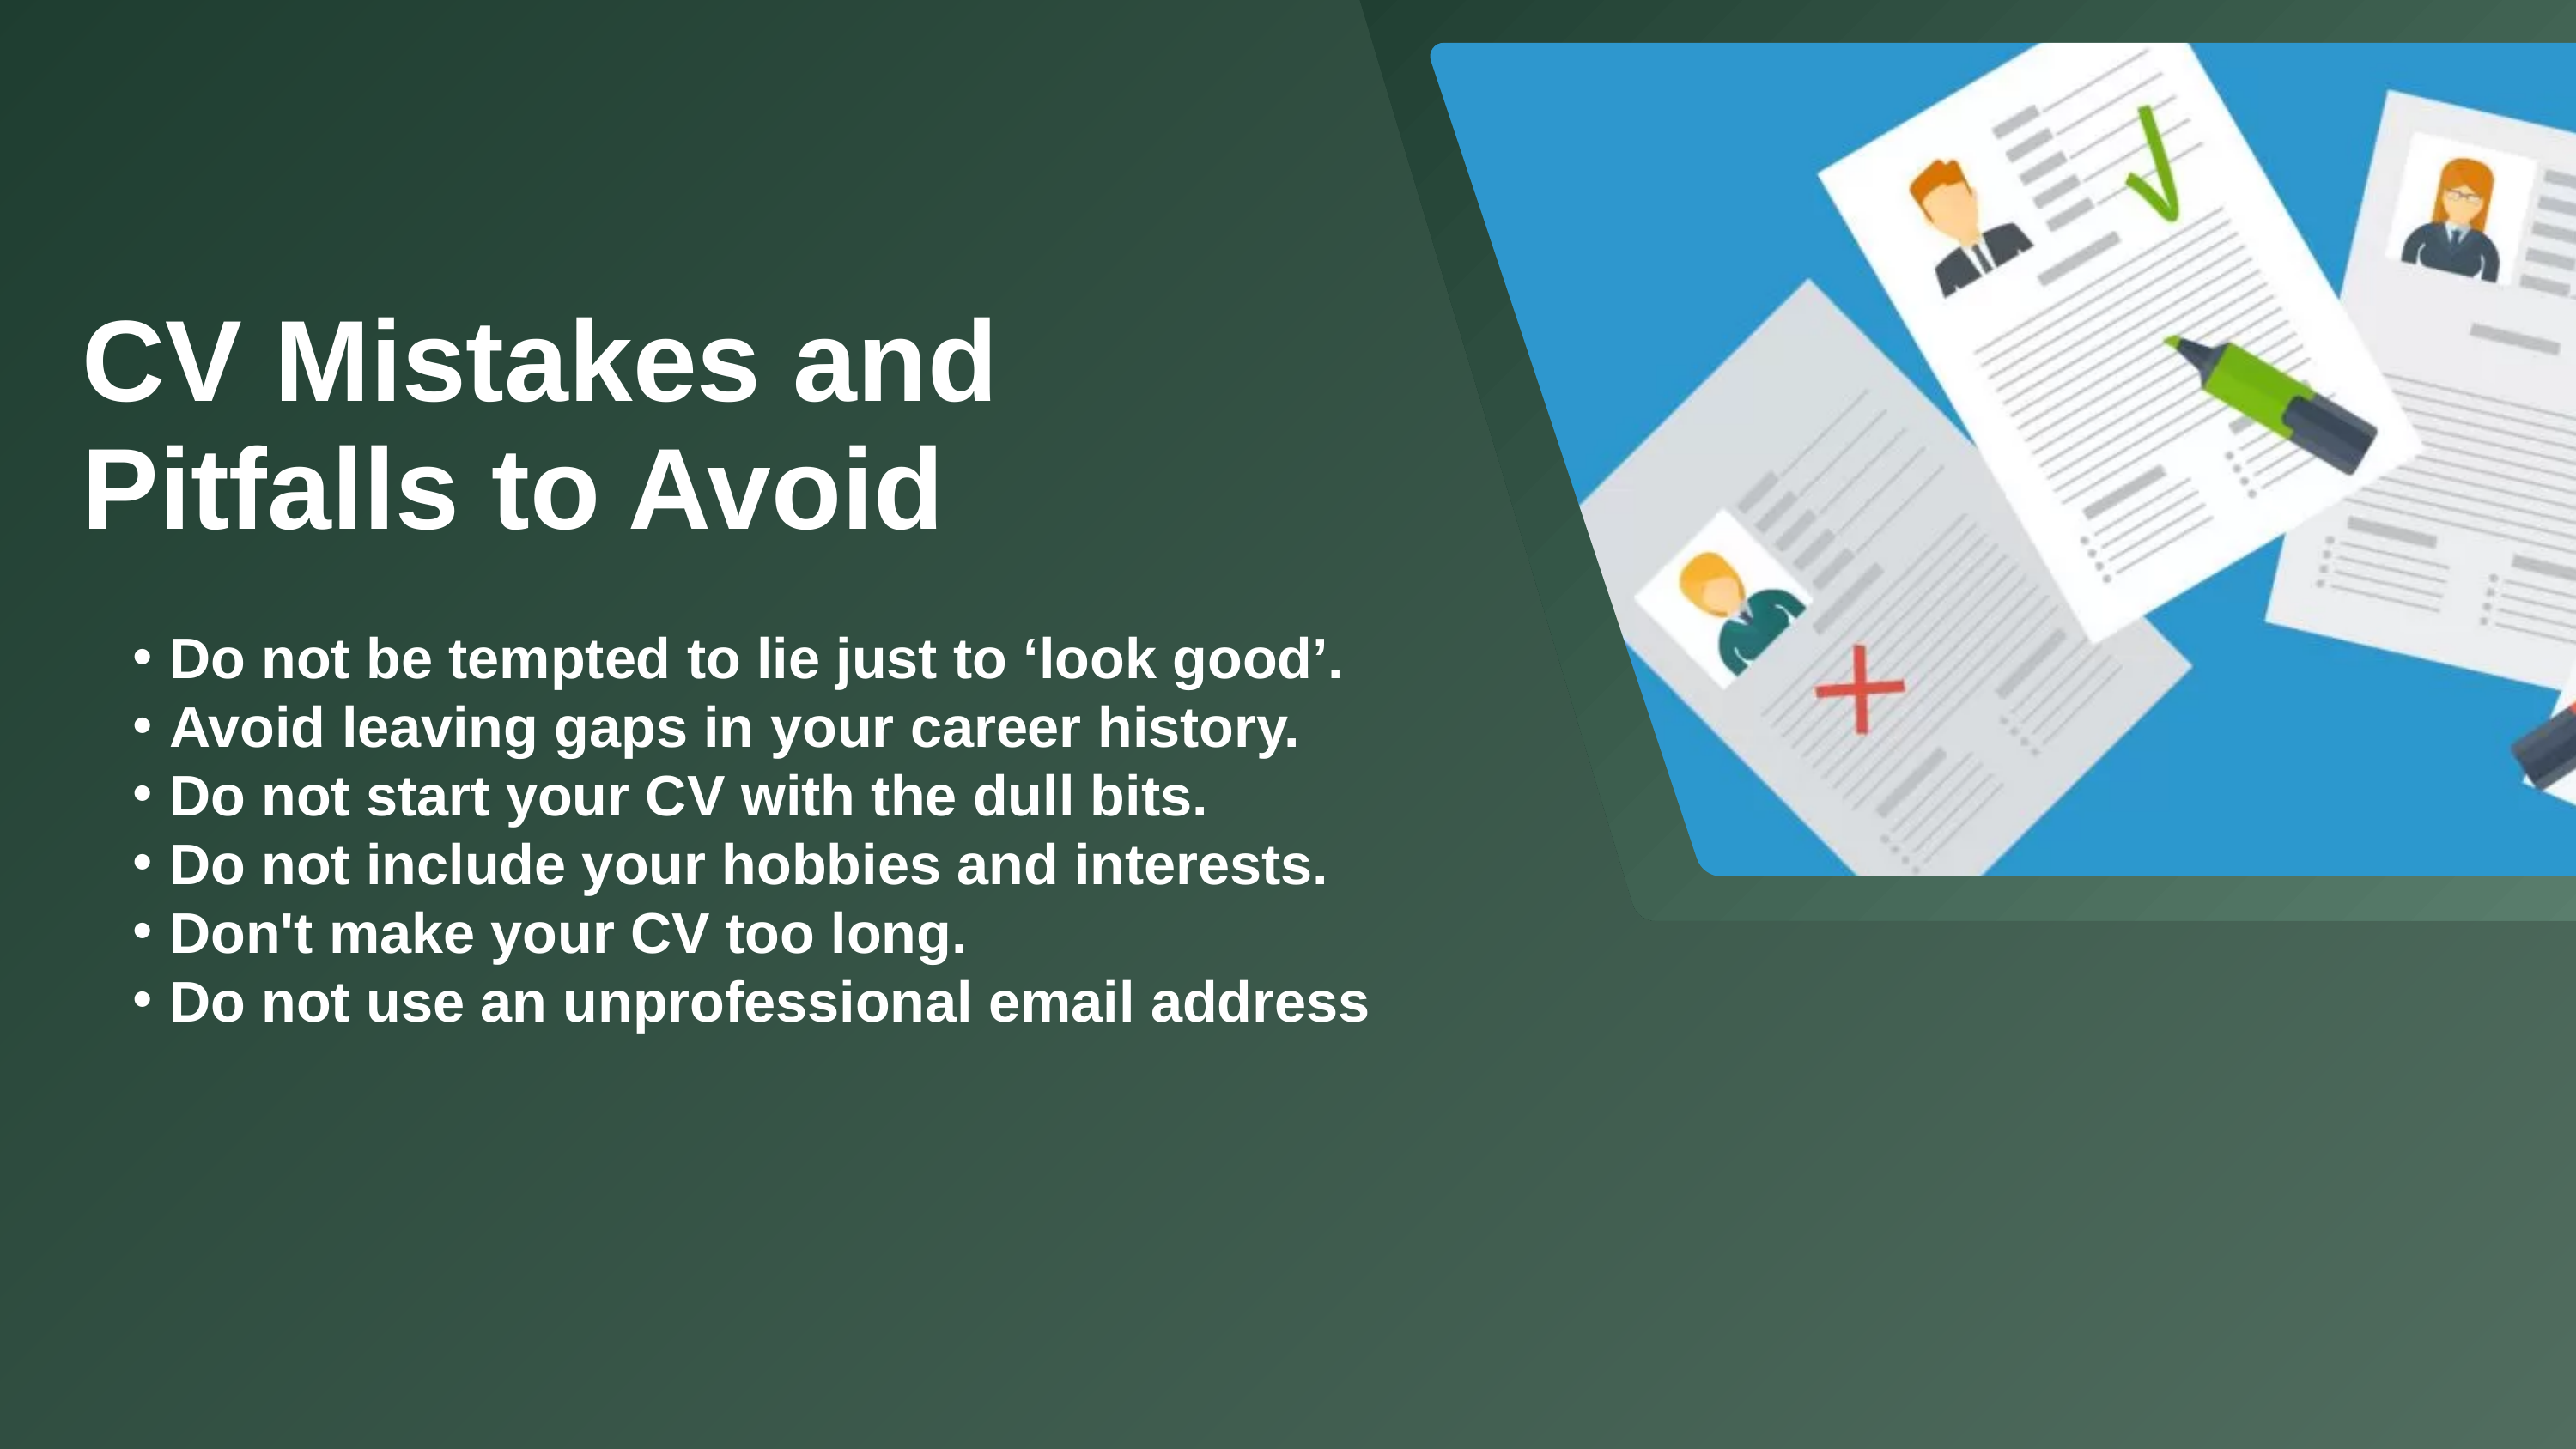

CV Mistakes and Pitfalls to Avoid

Do not be tempted to lie just to ‘look good’.
Avoid leaving gaps in your career history.
Do not start your CV with the dull bits.
Do not include your hobbies and interests.
Don't make your CV too long.
Do not use an unprofessional email address